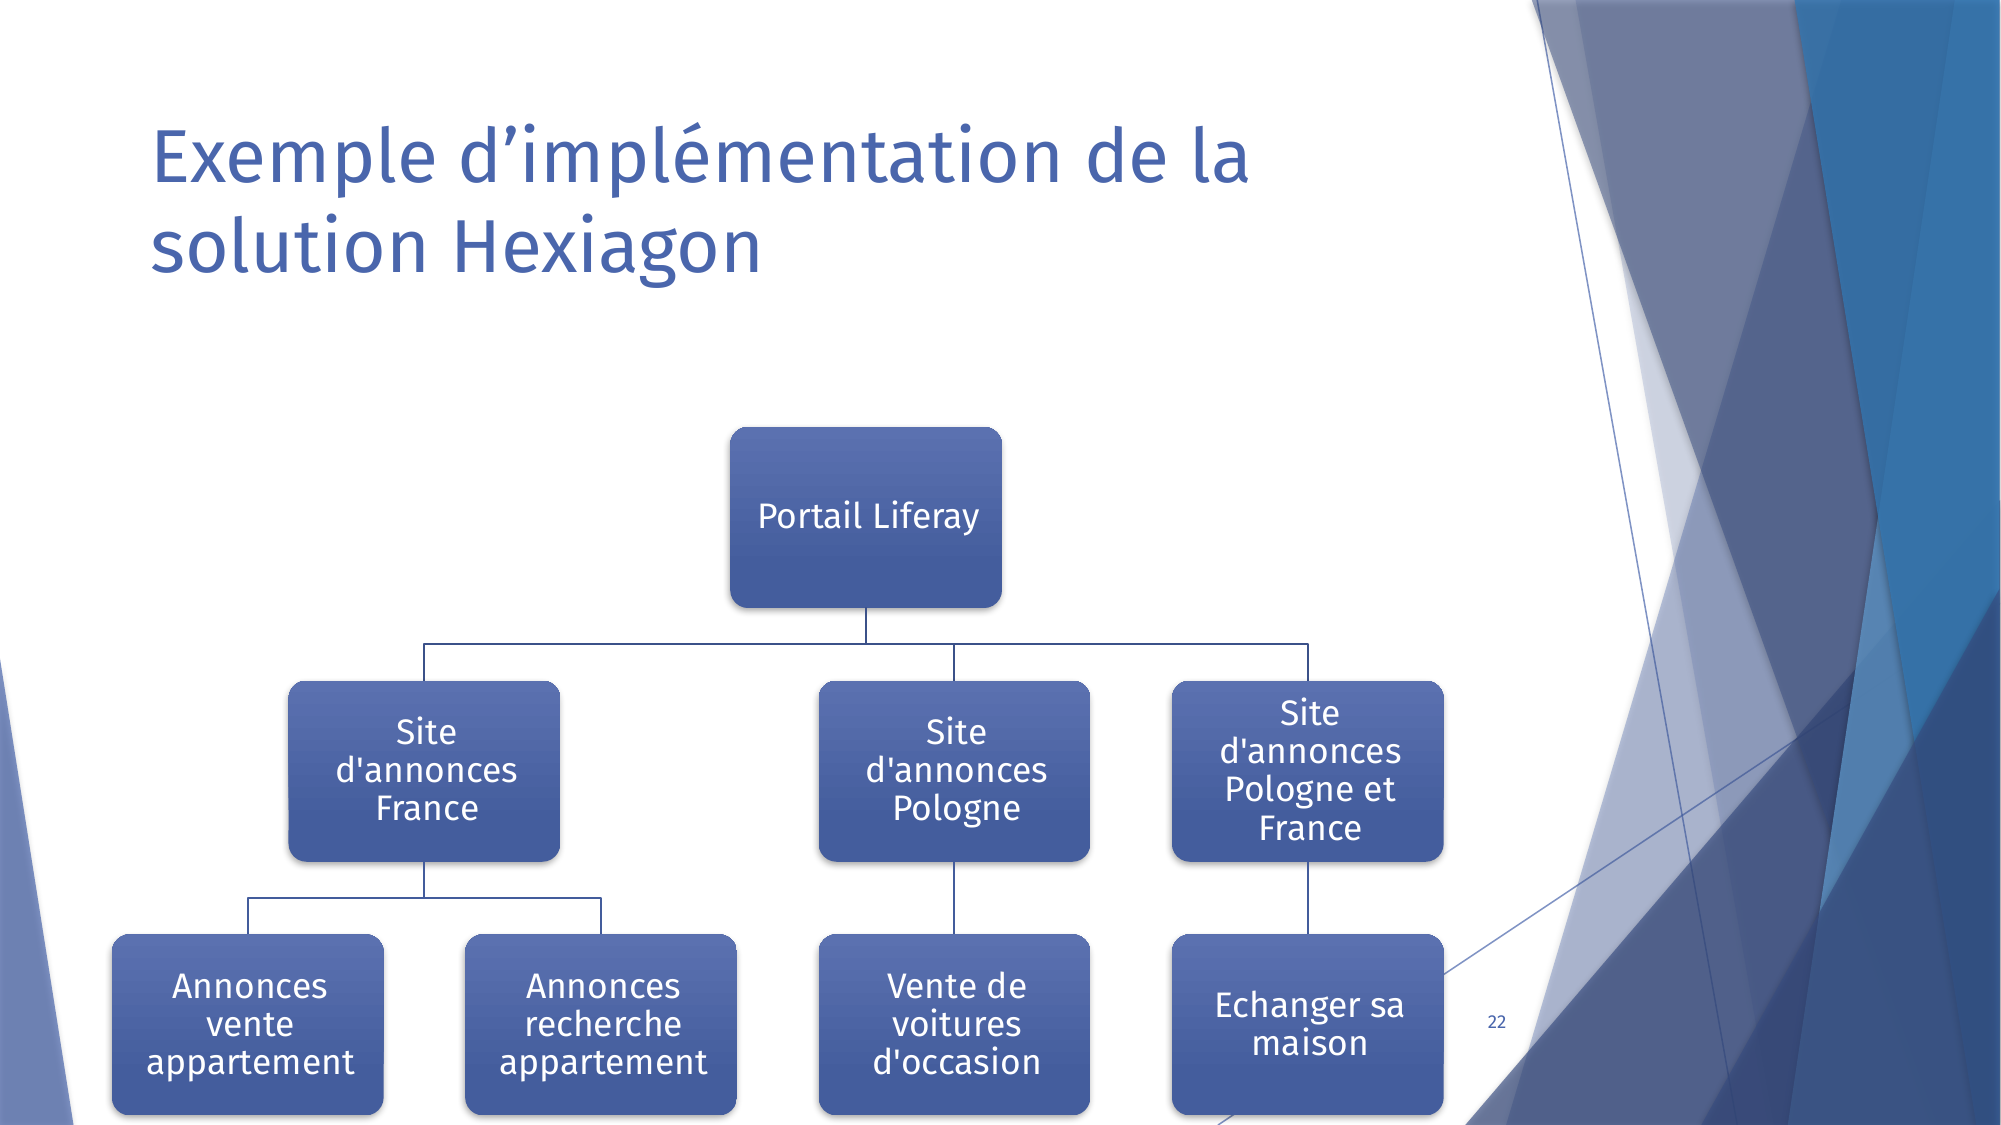

# Exemple d’implémentation de la solution Hexiagon
Portail Liferay
Site d'annonces France
Annonces vente appartement
Annonces recherche appartement
Site d'annonces Pologne
Vente de voitures d'occasion
Site d'annonces Pologne et France
Echanger sa maison
22